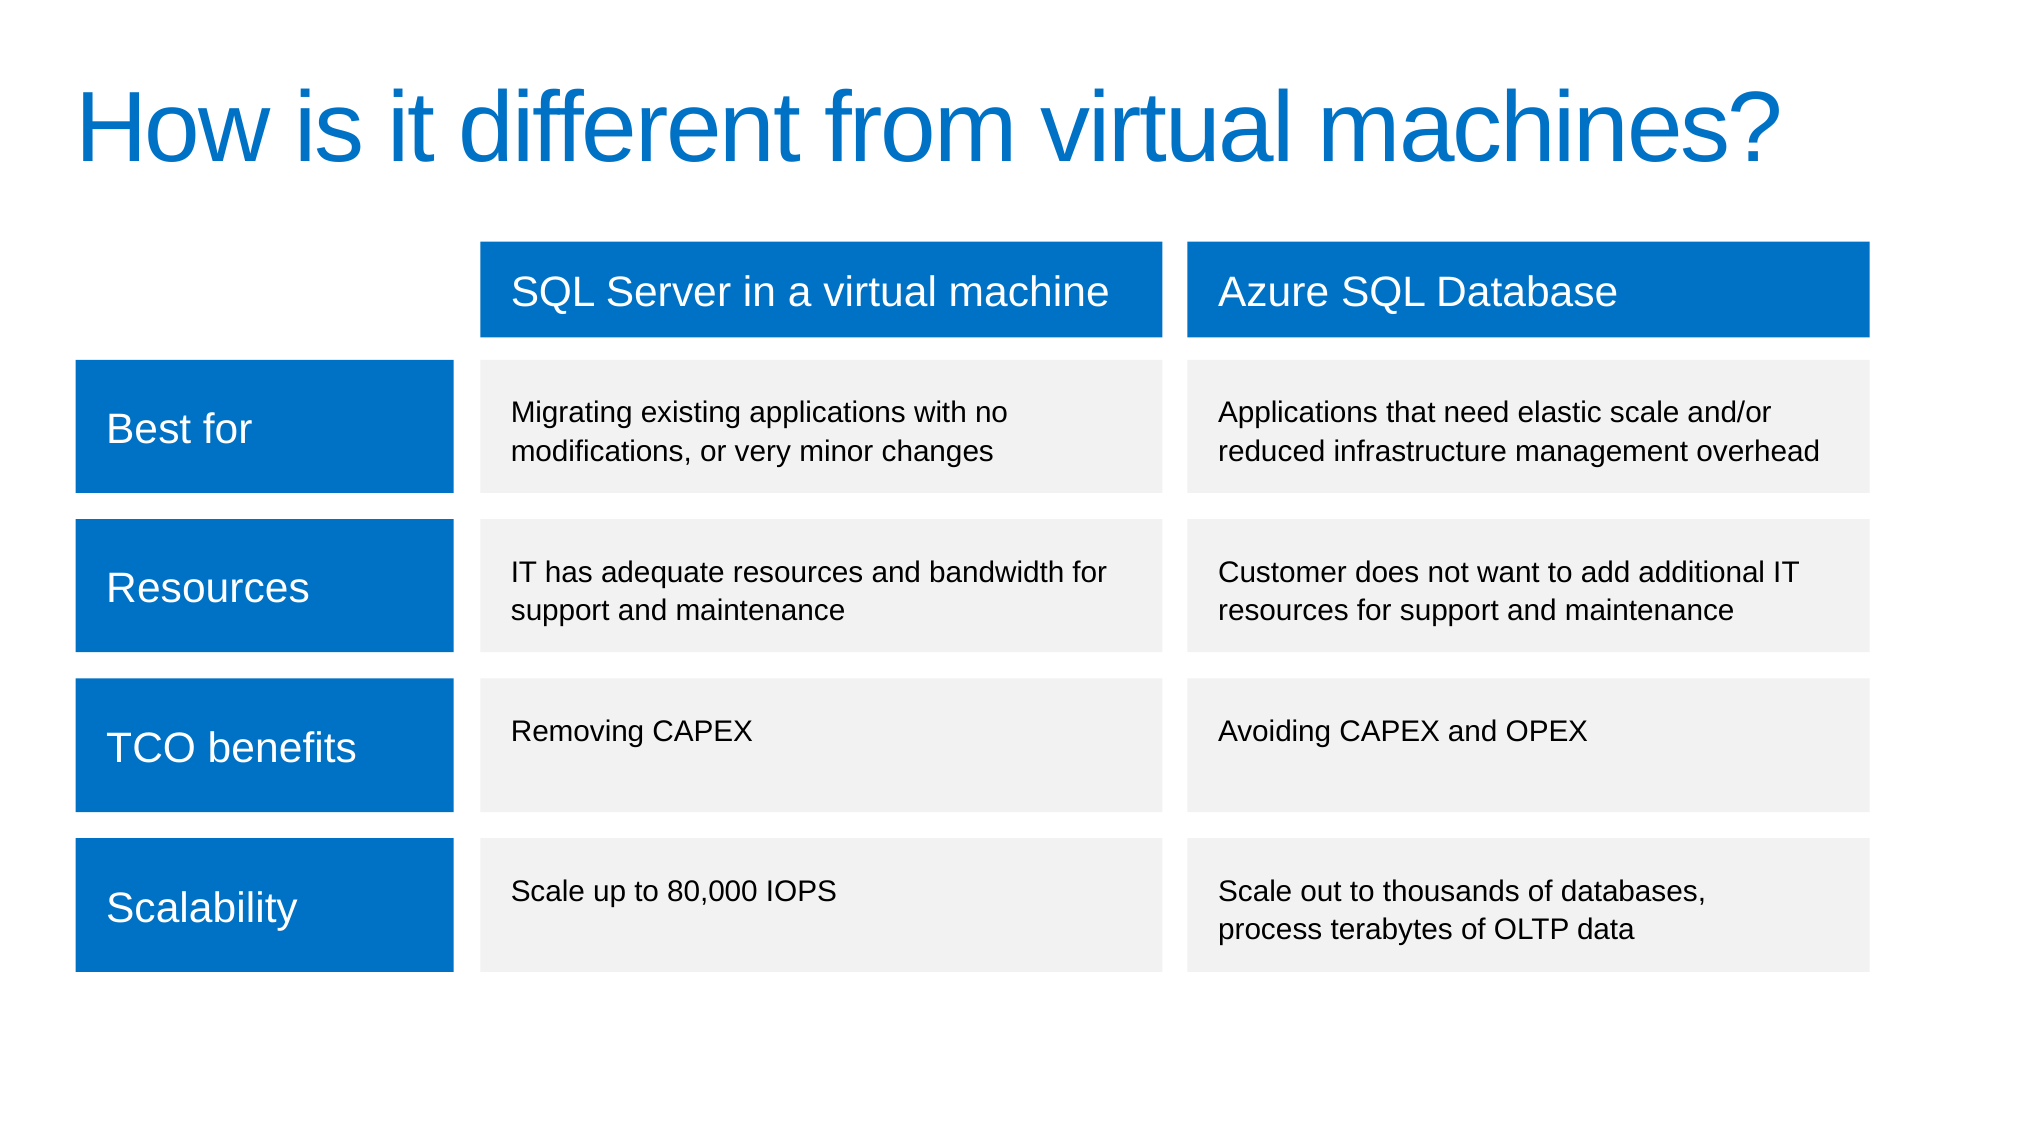

# How is it different from virtual machines?
SQL Server in a virtual machine
Azure SQL Database
Best for
Resources
TCO benefits
Scalability
Applications that need elastic scale and/or reduced infrastructure management overhead
Migrating existing applications with no modifications, or very minor changes
IT has adequate resources and bandwidth for support and maintenance
Customer does not want to add additional IT resources for support and maintenance
Removing CAPEX
Avoiding CAPEX and OPEX
Scale up to 80,000 IOPS
Scale out to thousands of databases,
process terabytes of OLTP data